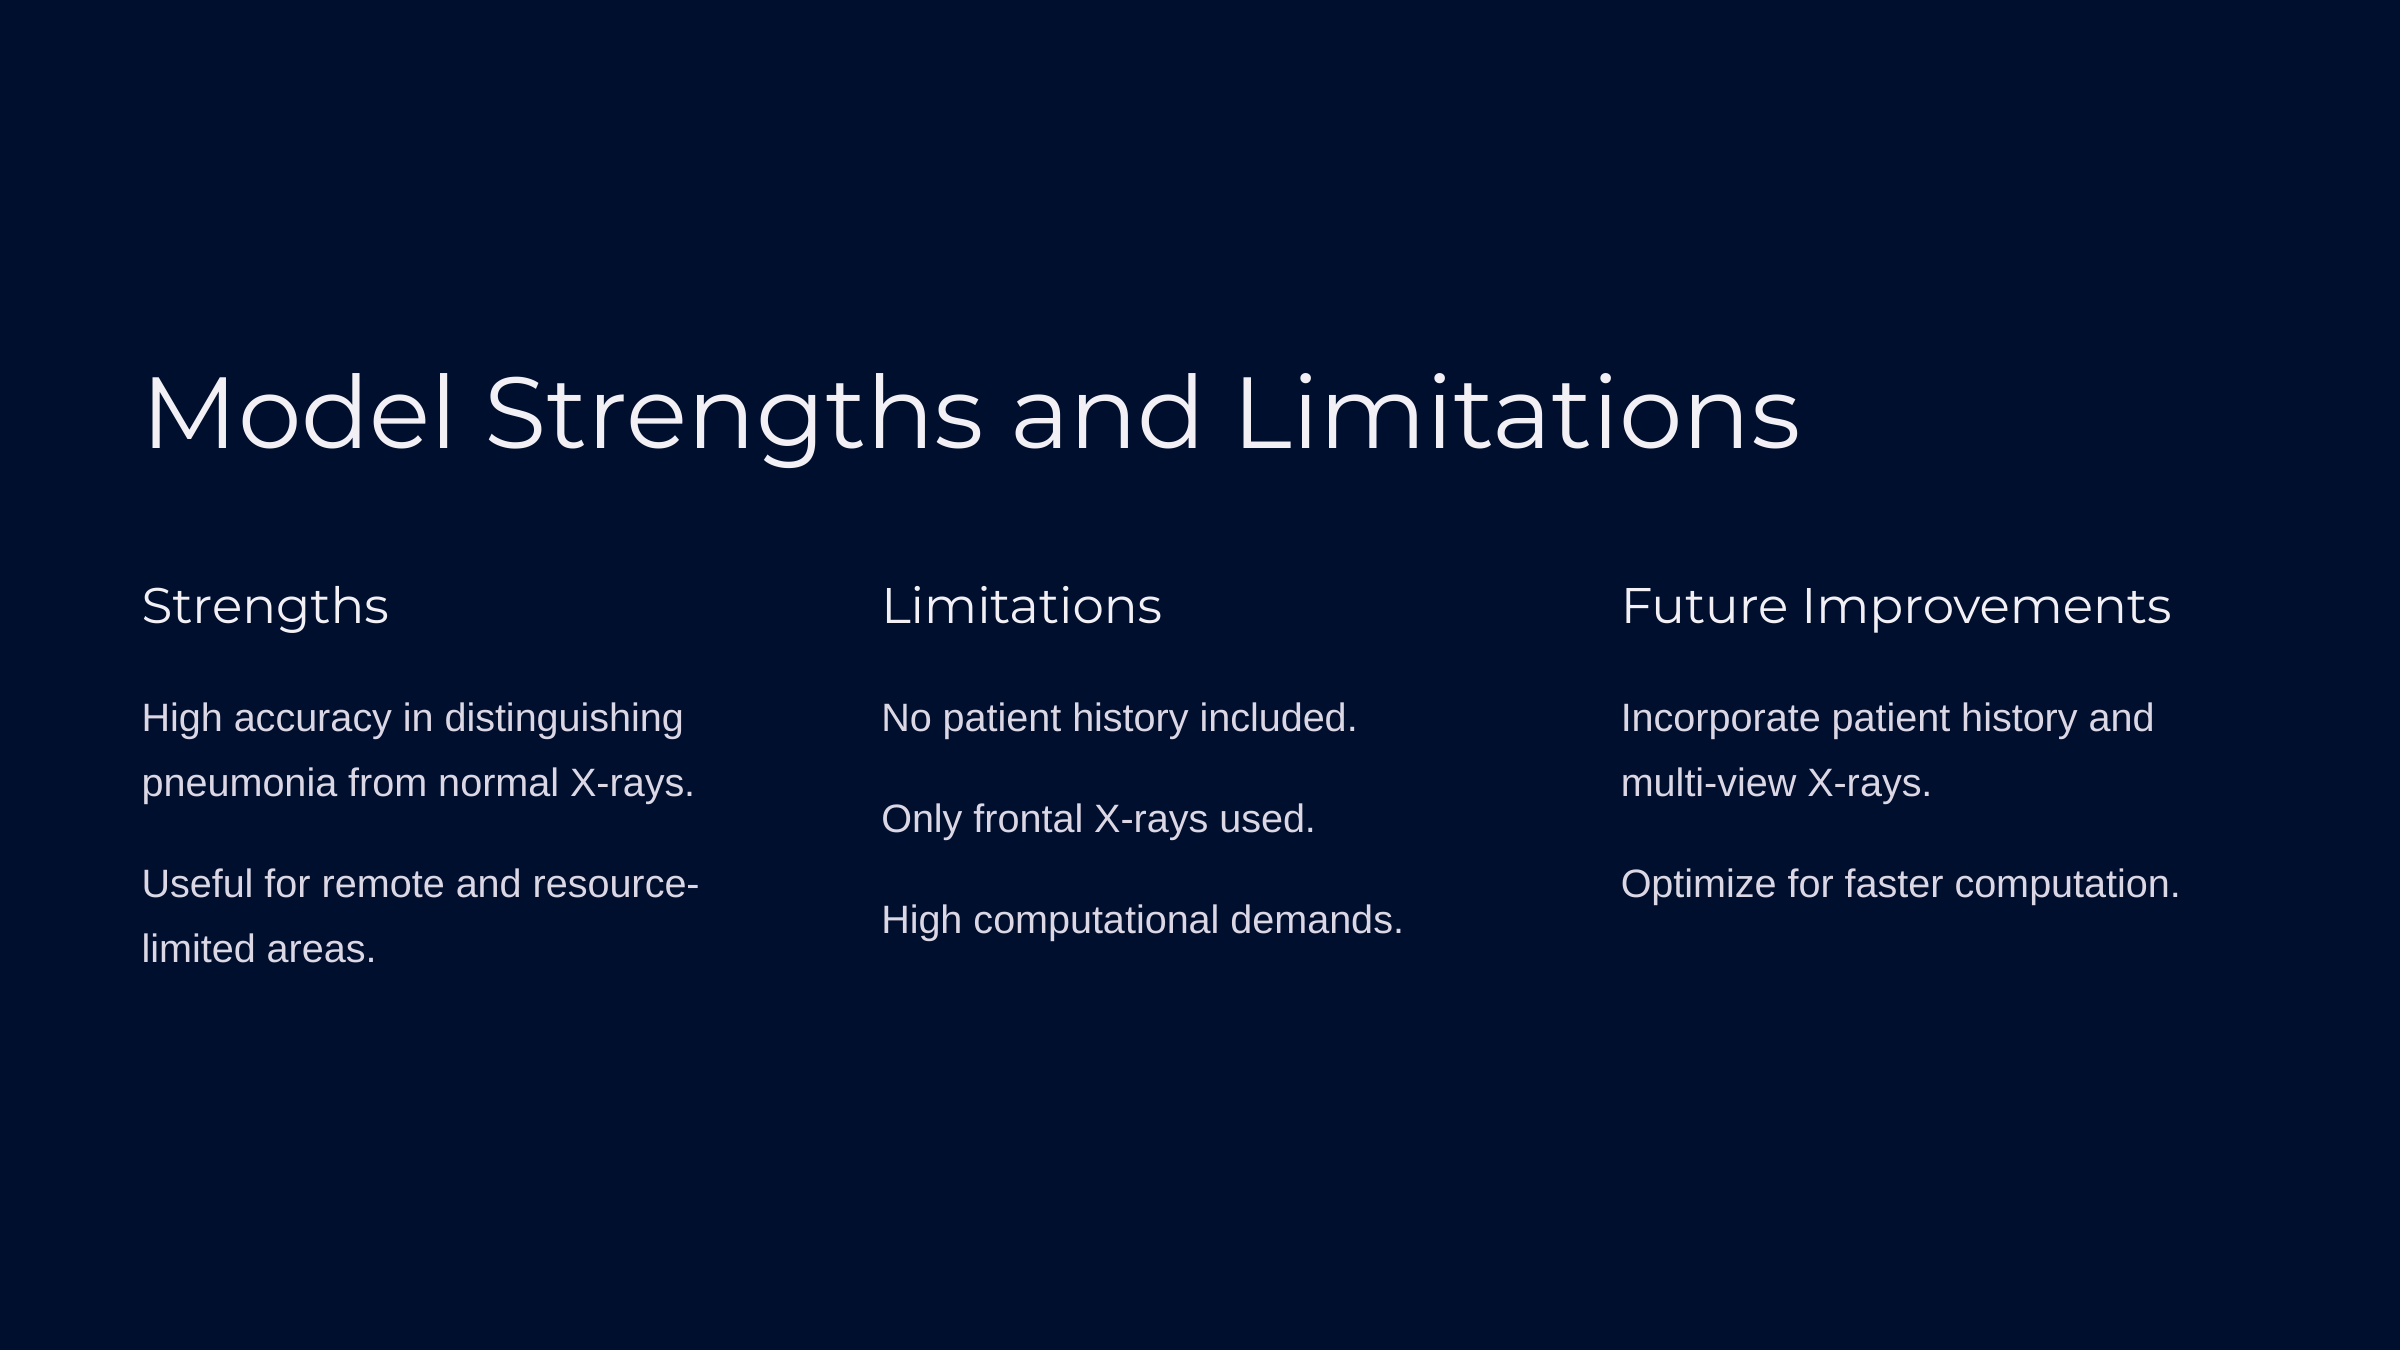

Model Strengths and Limitations
Strengths
Limitations
Future Improvements
High accuracy in distinguishing pneumonia from normal X-rays.
No patient history included.
Incorporate patient history and multi-view X-rays.
Only frontal X-rays used.
Useful for remote and resource-limited areas.
Optimize for faster computation.
High computational demands.